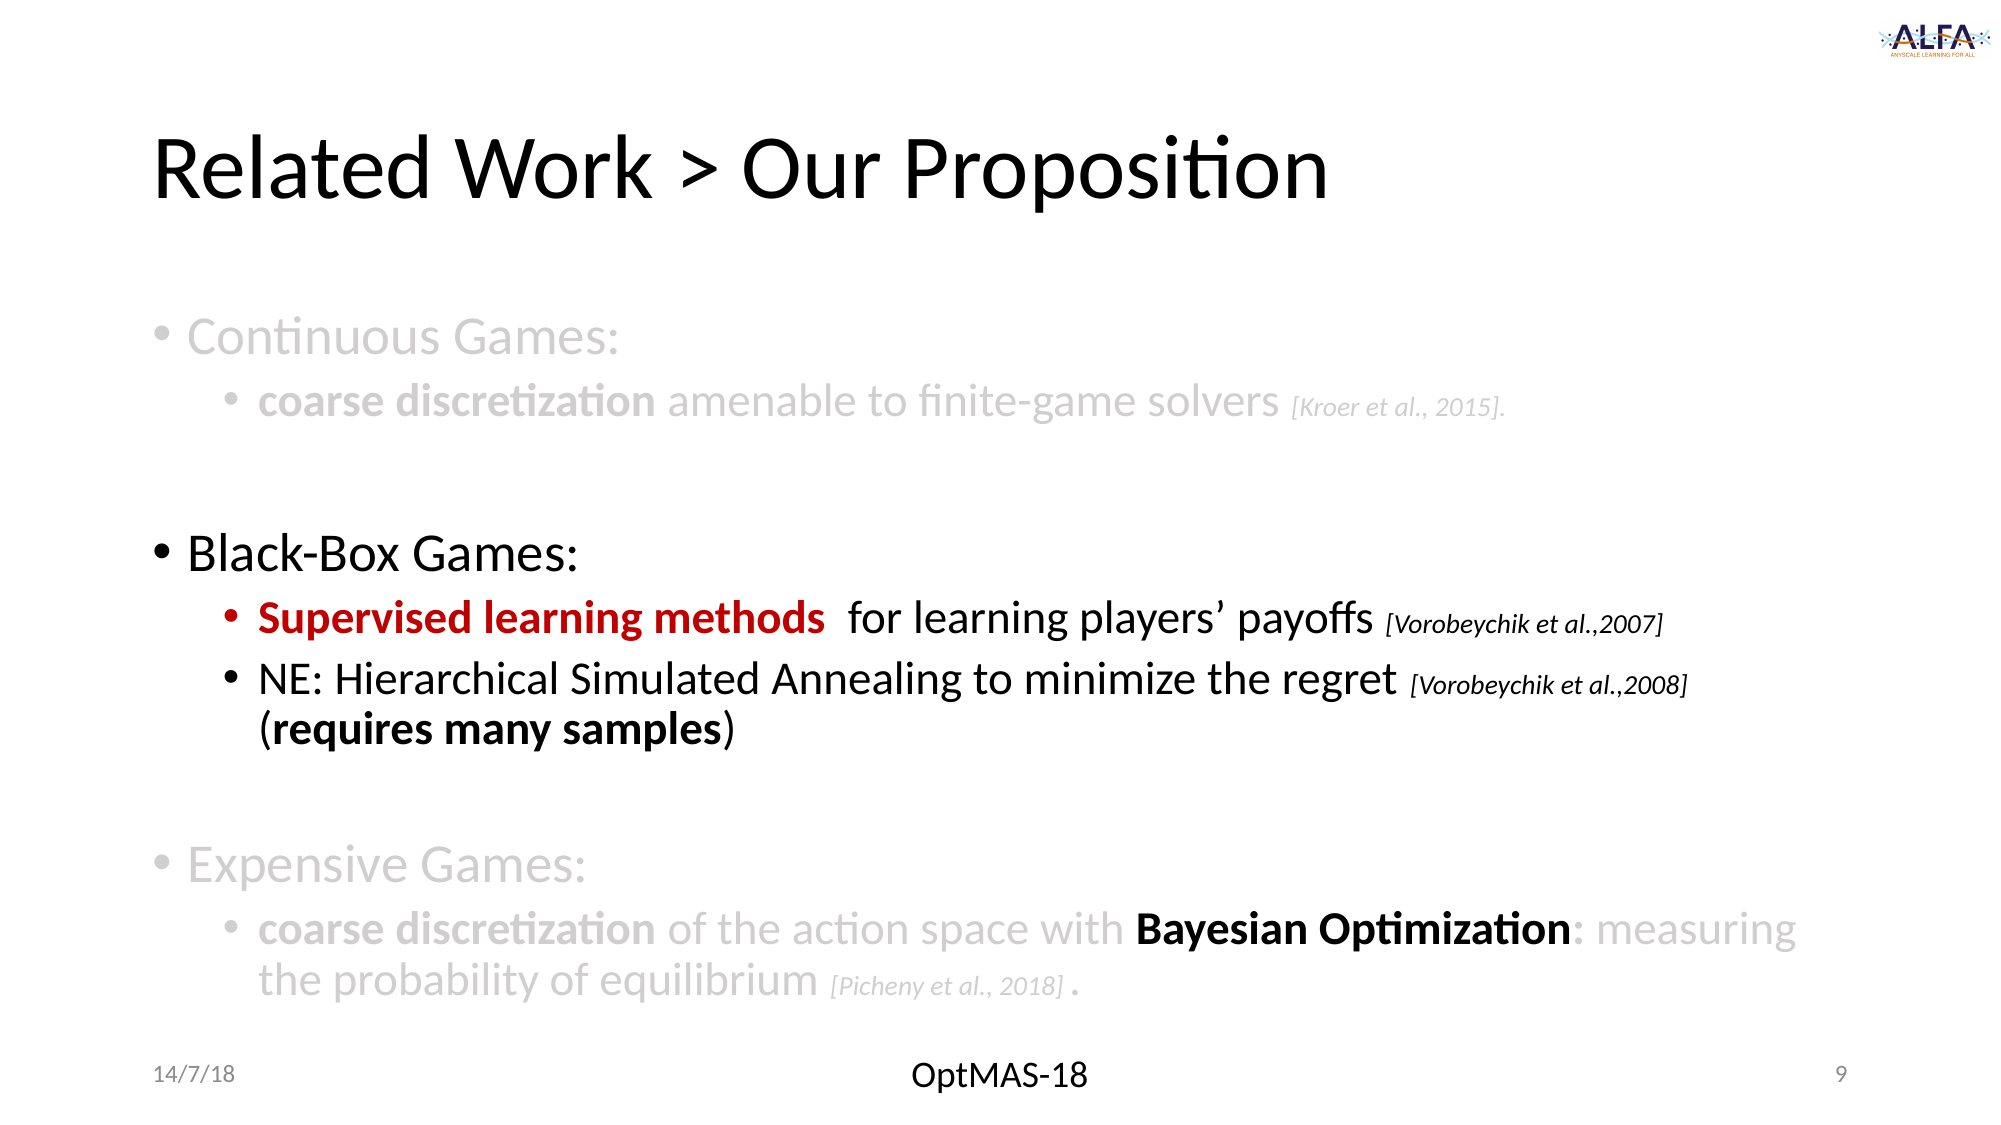

# Related Work > Our Proposition
Continuous Games:
coarse discretization amenable to finite-game solvers [Kroer et al., 2015].

Black-Box Games:
Supervised learning methods  for learning players’ payoffs [Vorobeychik et al.,2007]
NE: Hierarchical Simulated Annealing to minimize the regret [Vorobeychik et al.,2008]
(requires many samples)

Expensive Games:
coarse discretization of the action space with Bayesian Optimization: measuring the probability of equilibrium [Picheny et al., 2018] .
14/7/18
OptMAS-18
9